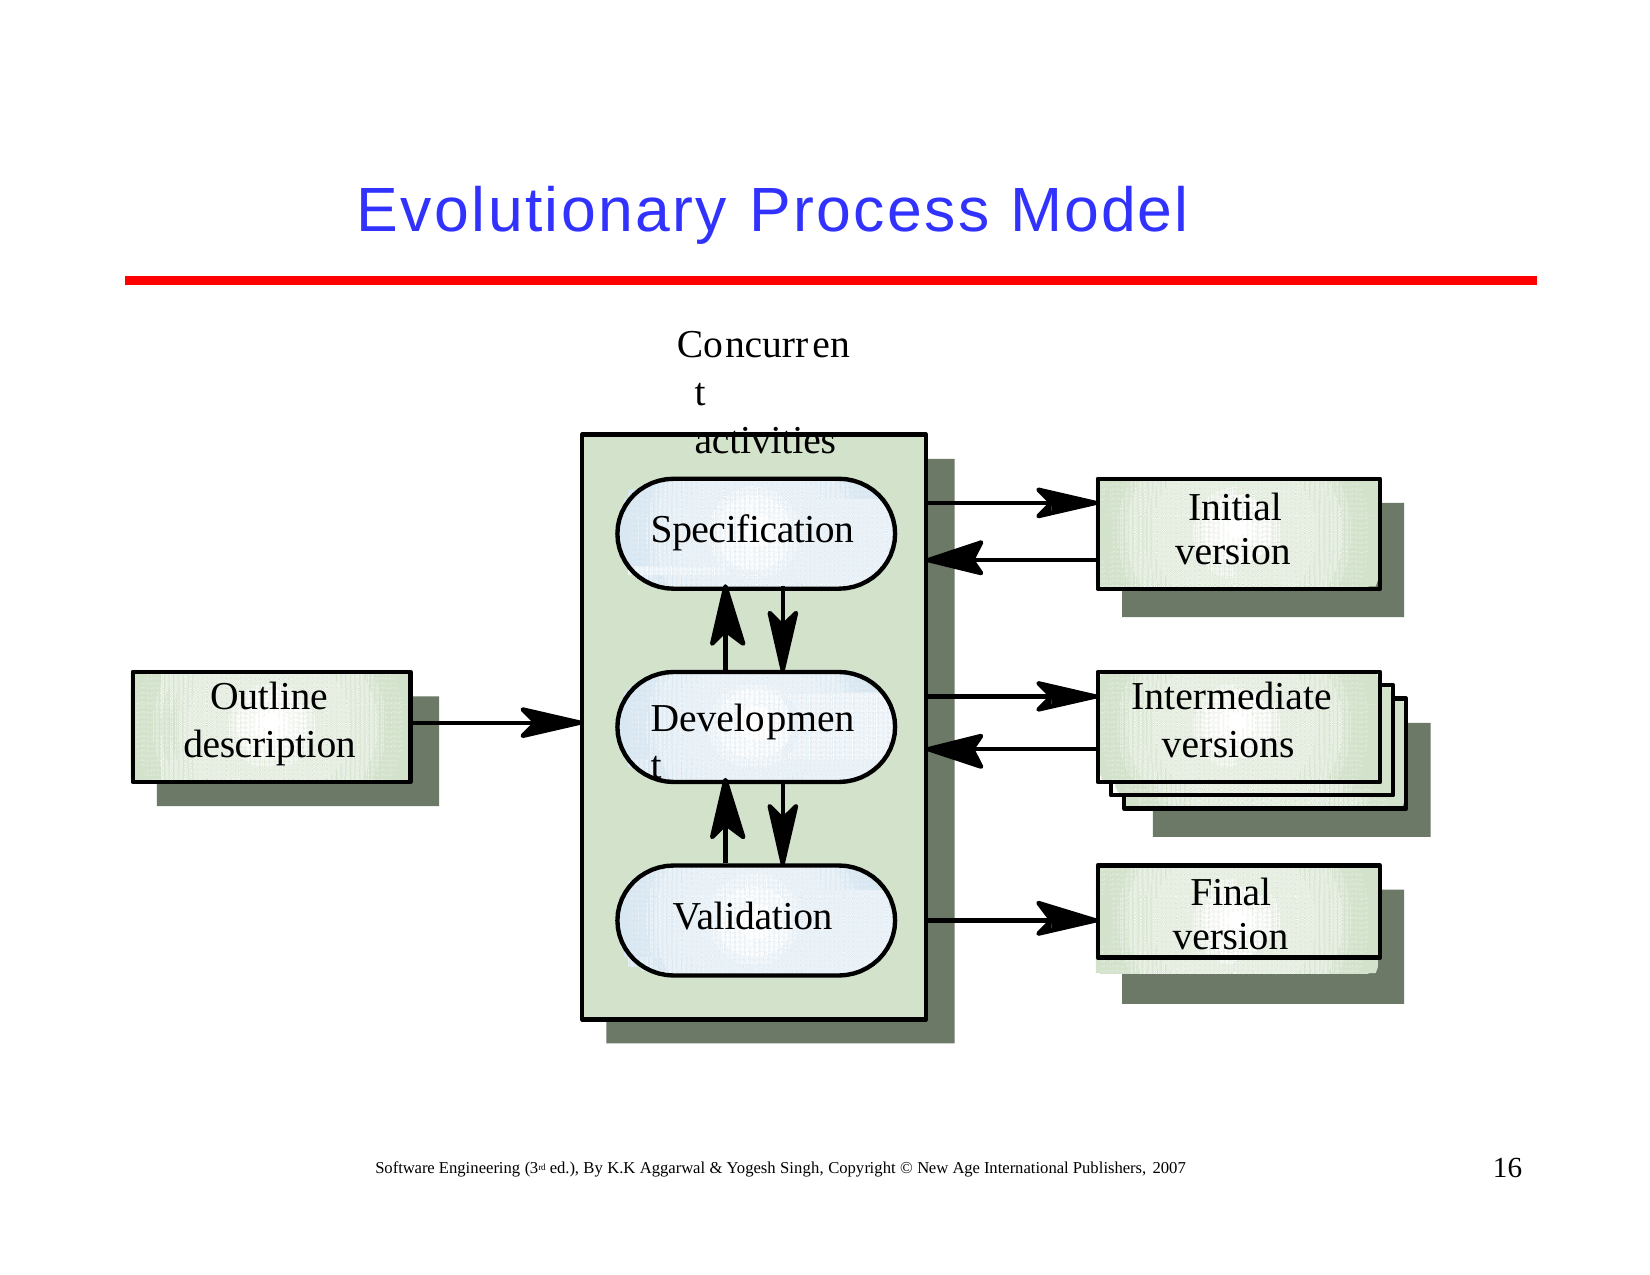

# Evolutionary Process Model

Concurrent  activities

Initial

Specification

version

Outline
Intermediate

Development

description
versions

Final  version

Validation

16
Software Engineering (3rd  ed.), By K.K Aggarwal & Yogesh Singh, Copyright © New Age International Publishers, 2007